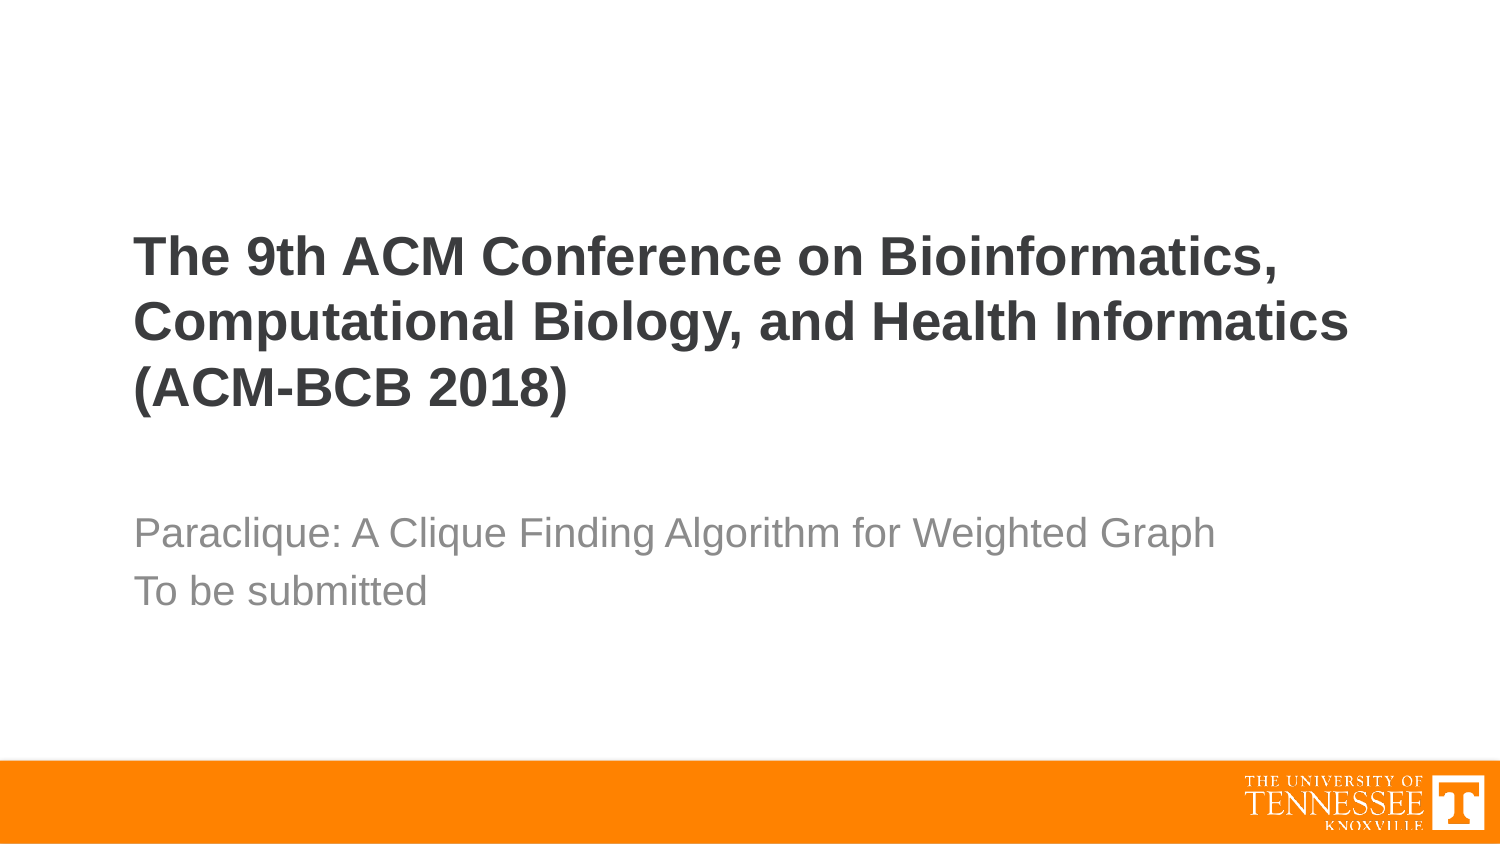

# The 9th ACM Conference on Bioinformatics, Computational Biology, and Health Informatics (ACM-BCB 2018)
Paraclique: A Clique Finding Algorithm for Weighted Graph
To be submitted